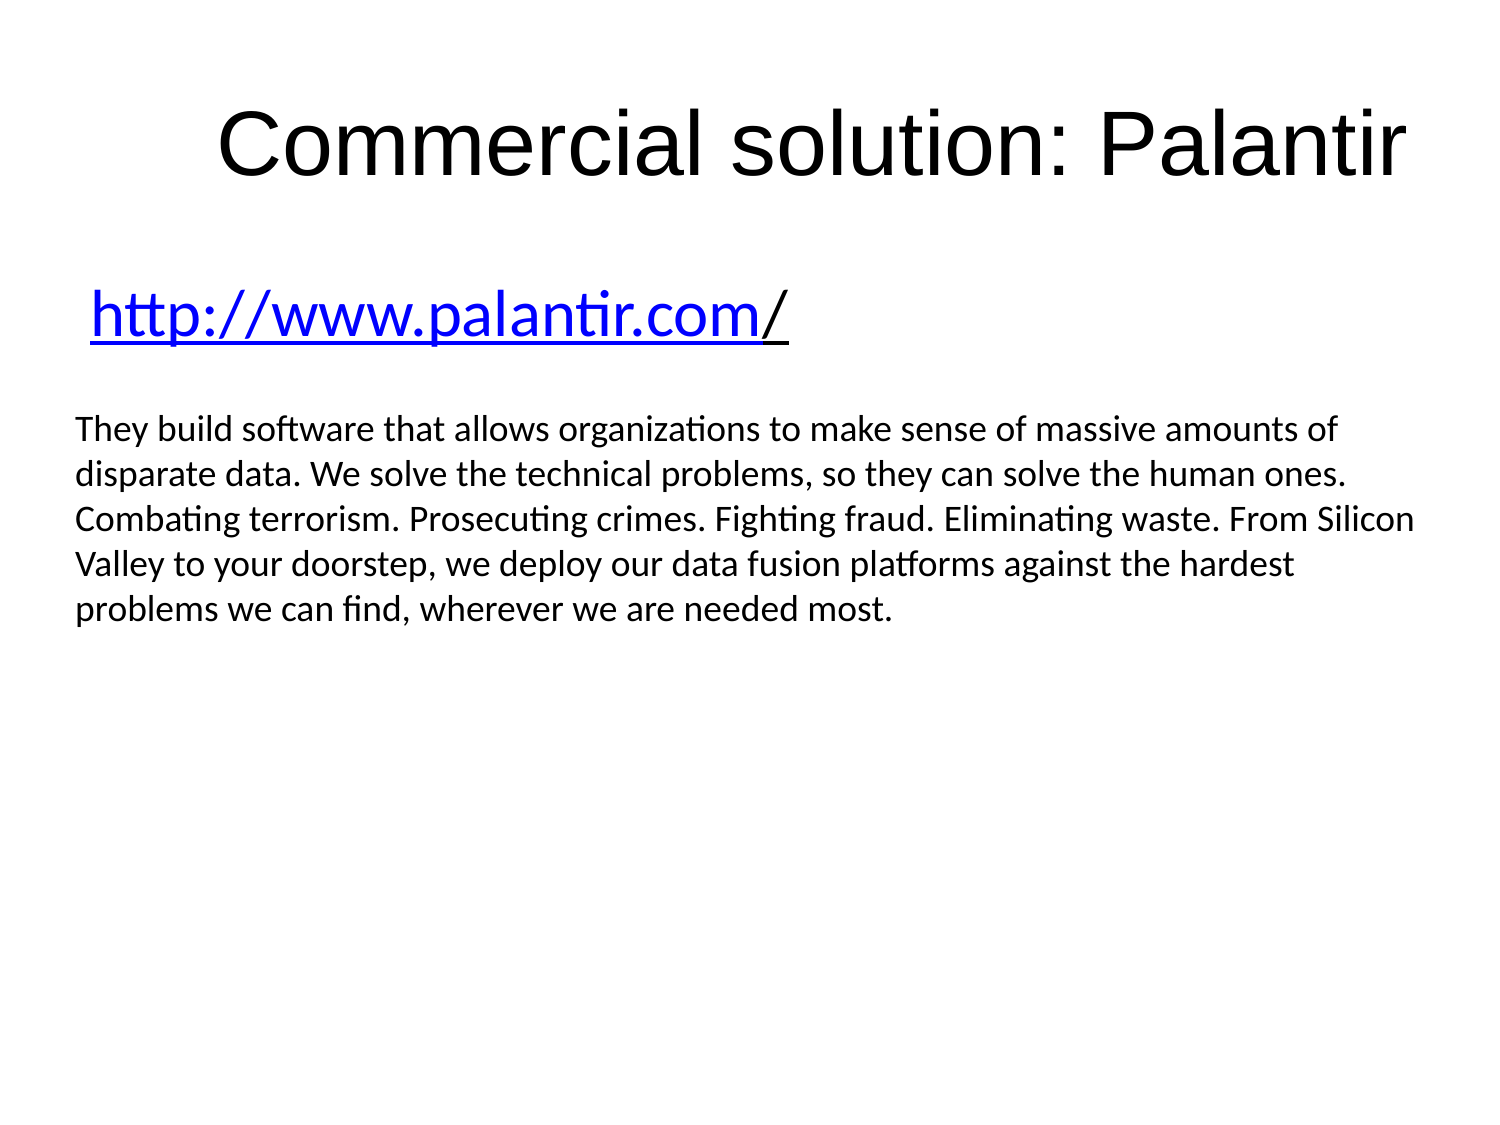

# Commercial solution: Palantir
http://www.palantir.com/
They build software that allows organizations to make sense of massive amounts of disparate data. We solve the technical problems, so they can solve the human ones. Combating terrorism. Prosecuting crimes. Fighting fraud. Eliminating waste. From Silicon Valley to your doorstep, we deploy our data fusion platforms against the hardest problems we can find, wherever we are needed most.